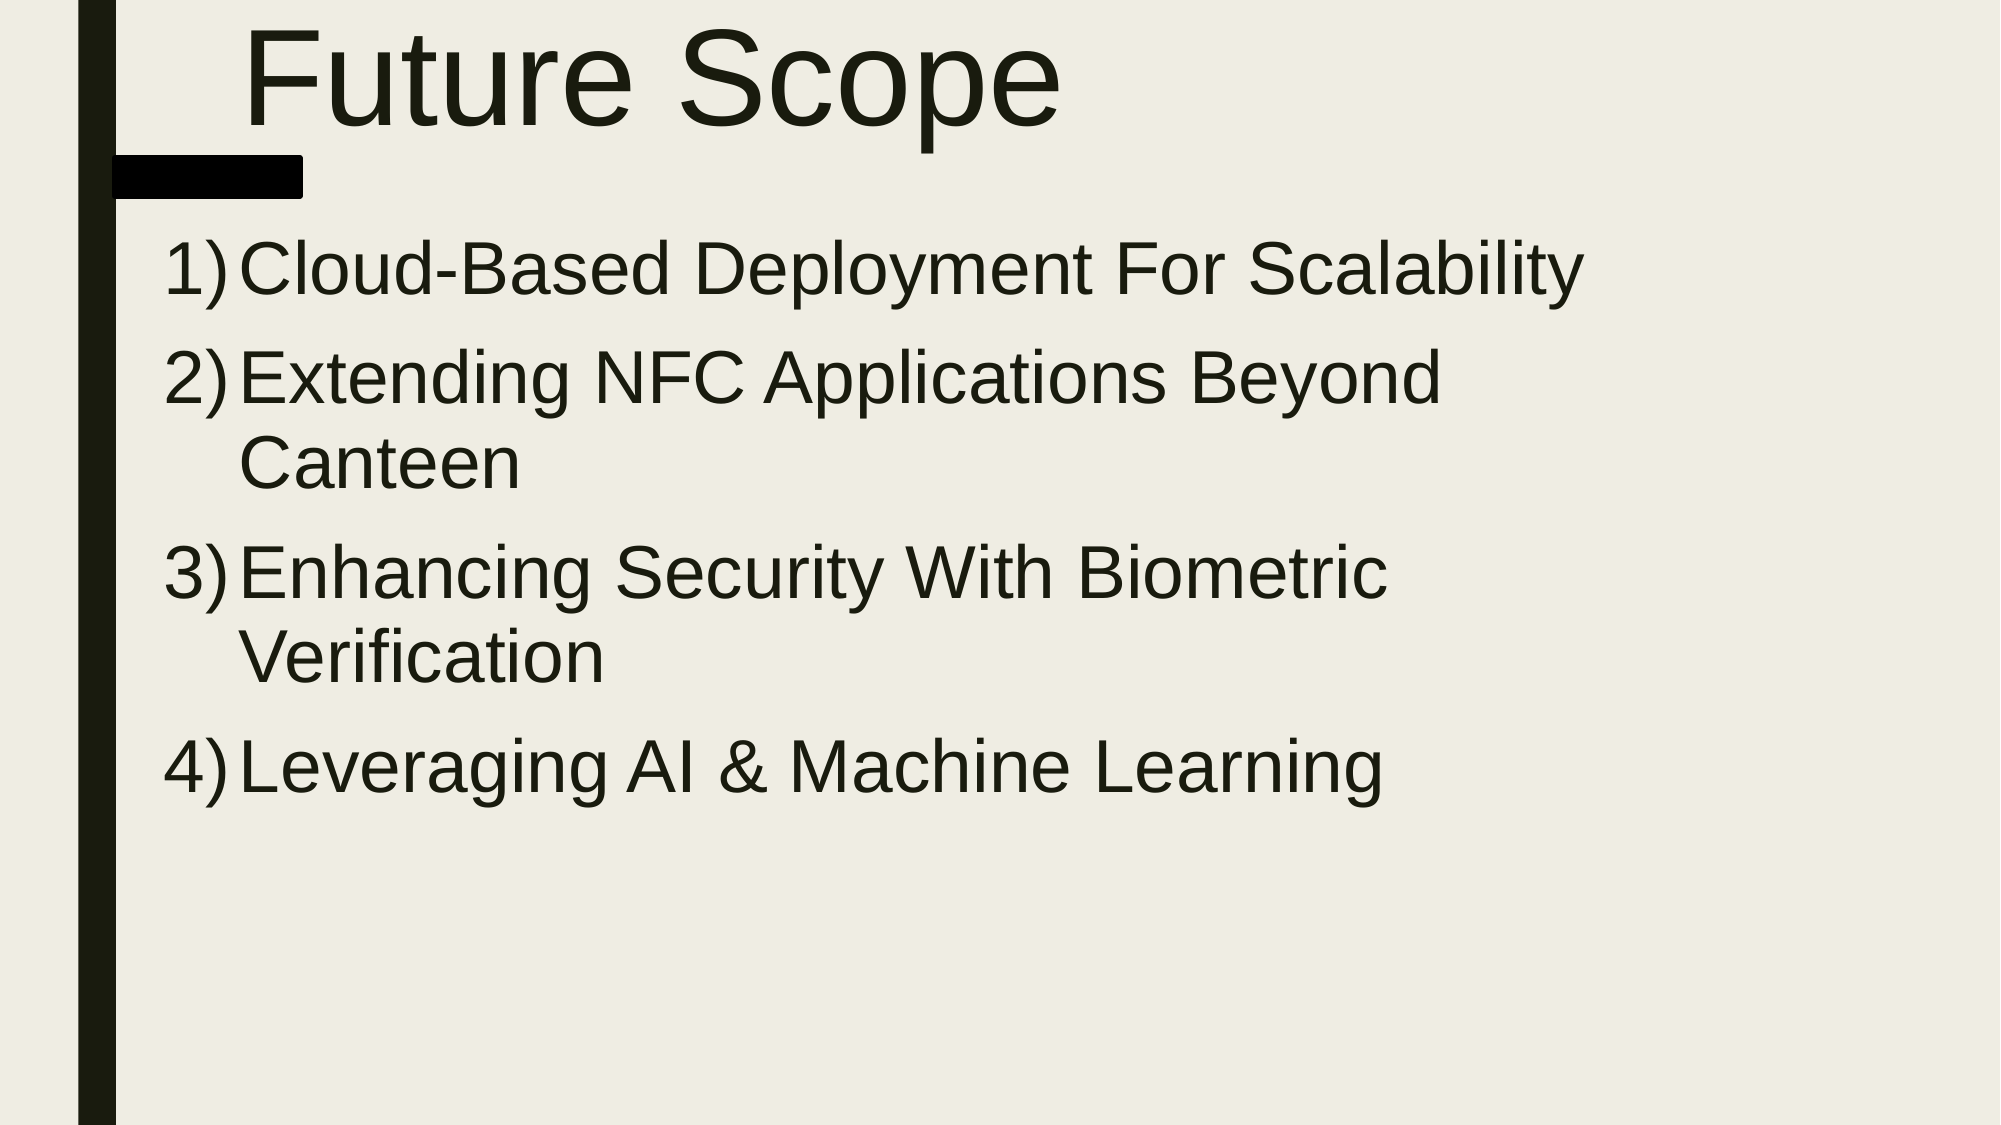

# Future Scope

Cloud-Based Deployment For Scalability
Extending NFC Applications Beyond Canteen
Enhancing Security With Biometric Verification
Leveraging AI & Machine Learning